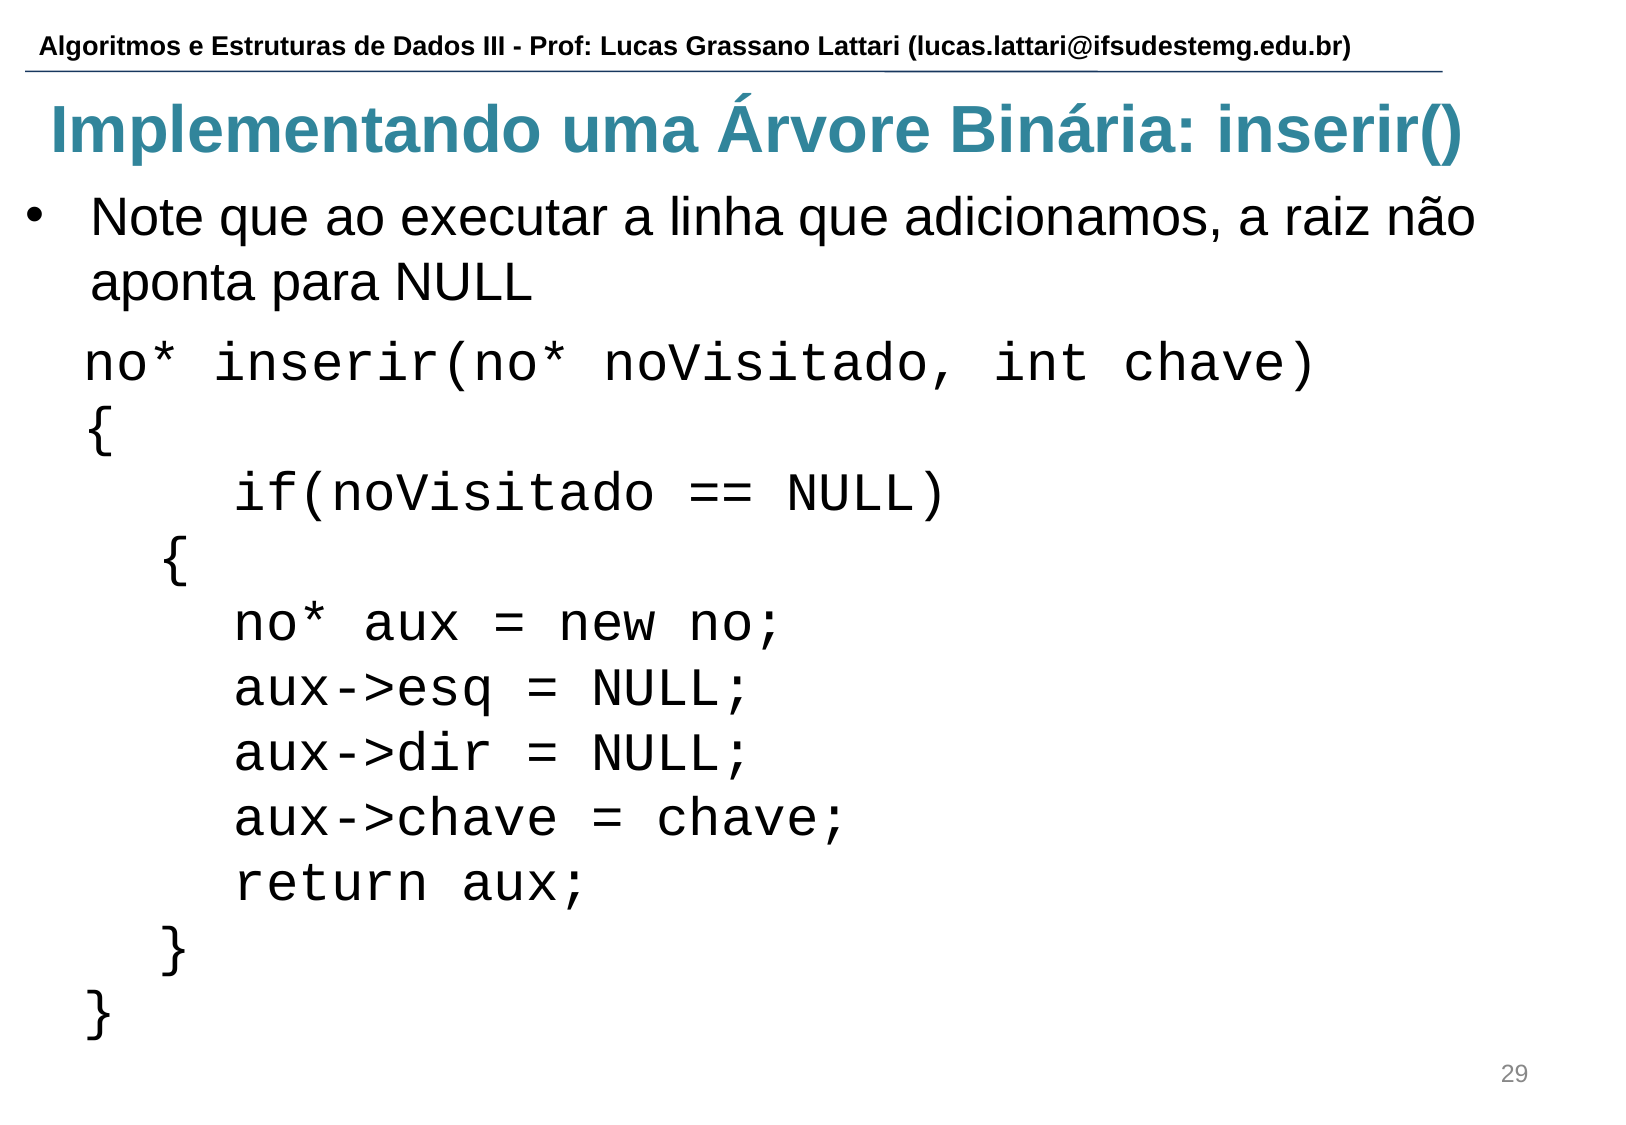

Note que ao executar a linha que adicionamos, a raiz não aponta para NULL
# Implementando uma Árvore Binária: inserir()

no* inserir(no* noVisitado, int chave)
{
	if(noVisitado == NULL)
{
	no* aux = new no;
	aux->esq = NULL;
aux->dir = NULL;
aux->chave = chave;
	return aux;
}
}
29